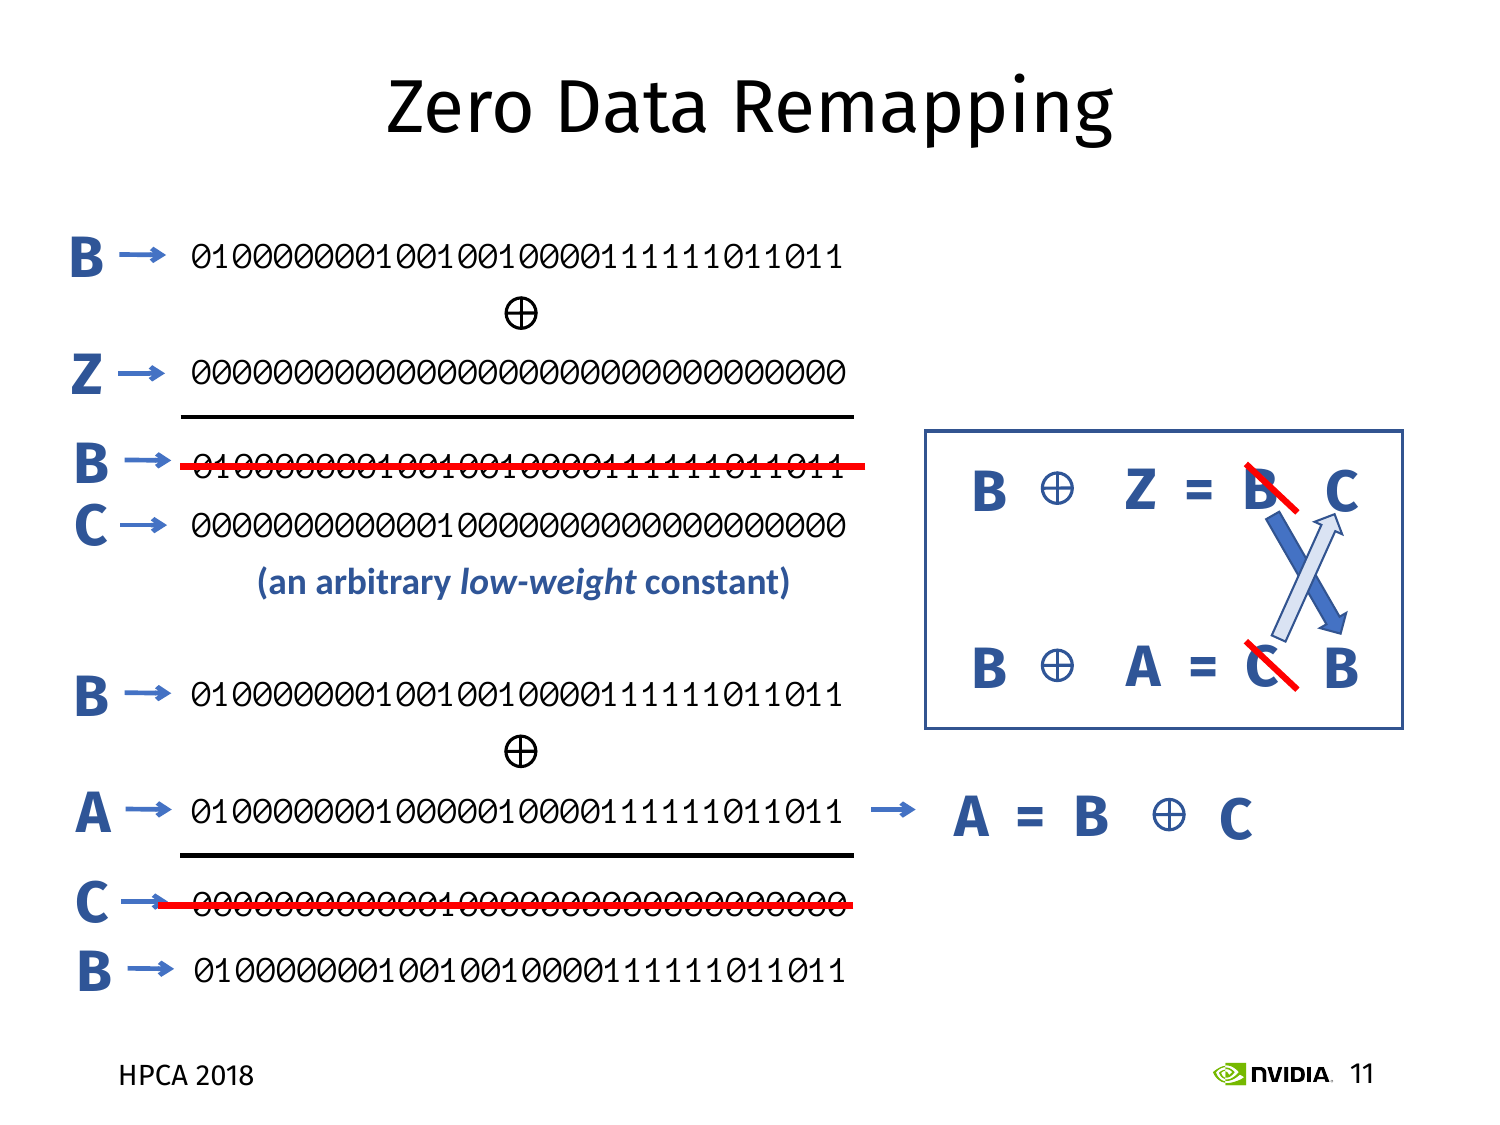

# Zero Data Remapping
B
01000000010010010000111111011011

Z
00000000000000000000000000000000
B

01000000010010010000111111011011
Z  =  B
B
C

C
00000000000010000000000000000000
(an arbitrary low-weight constant)

A  =  C
B
B

B
01000000010010010000111111011011

A
A  =  B
C
01000000010000010000111111011011

C
00000000000010000000000000000000
B
01000000010010010000111111011011